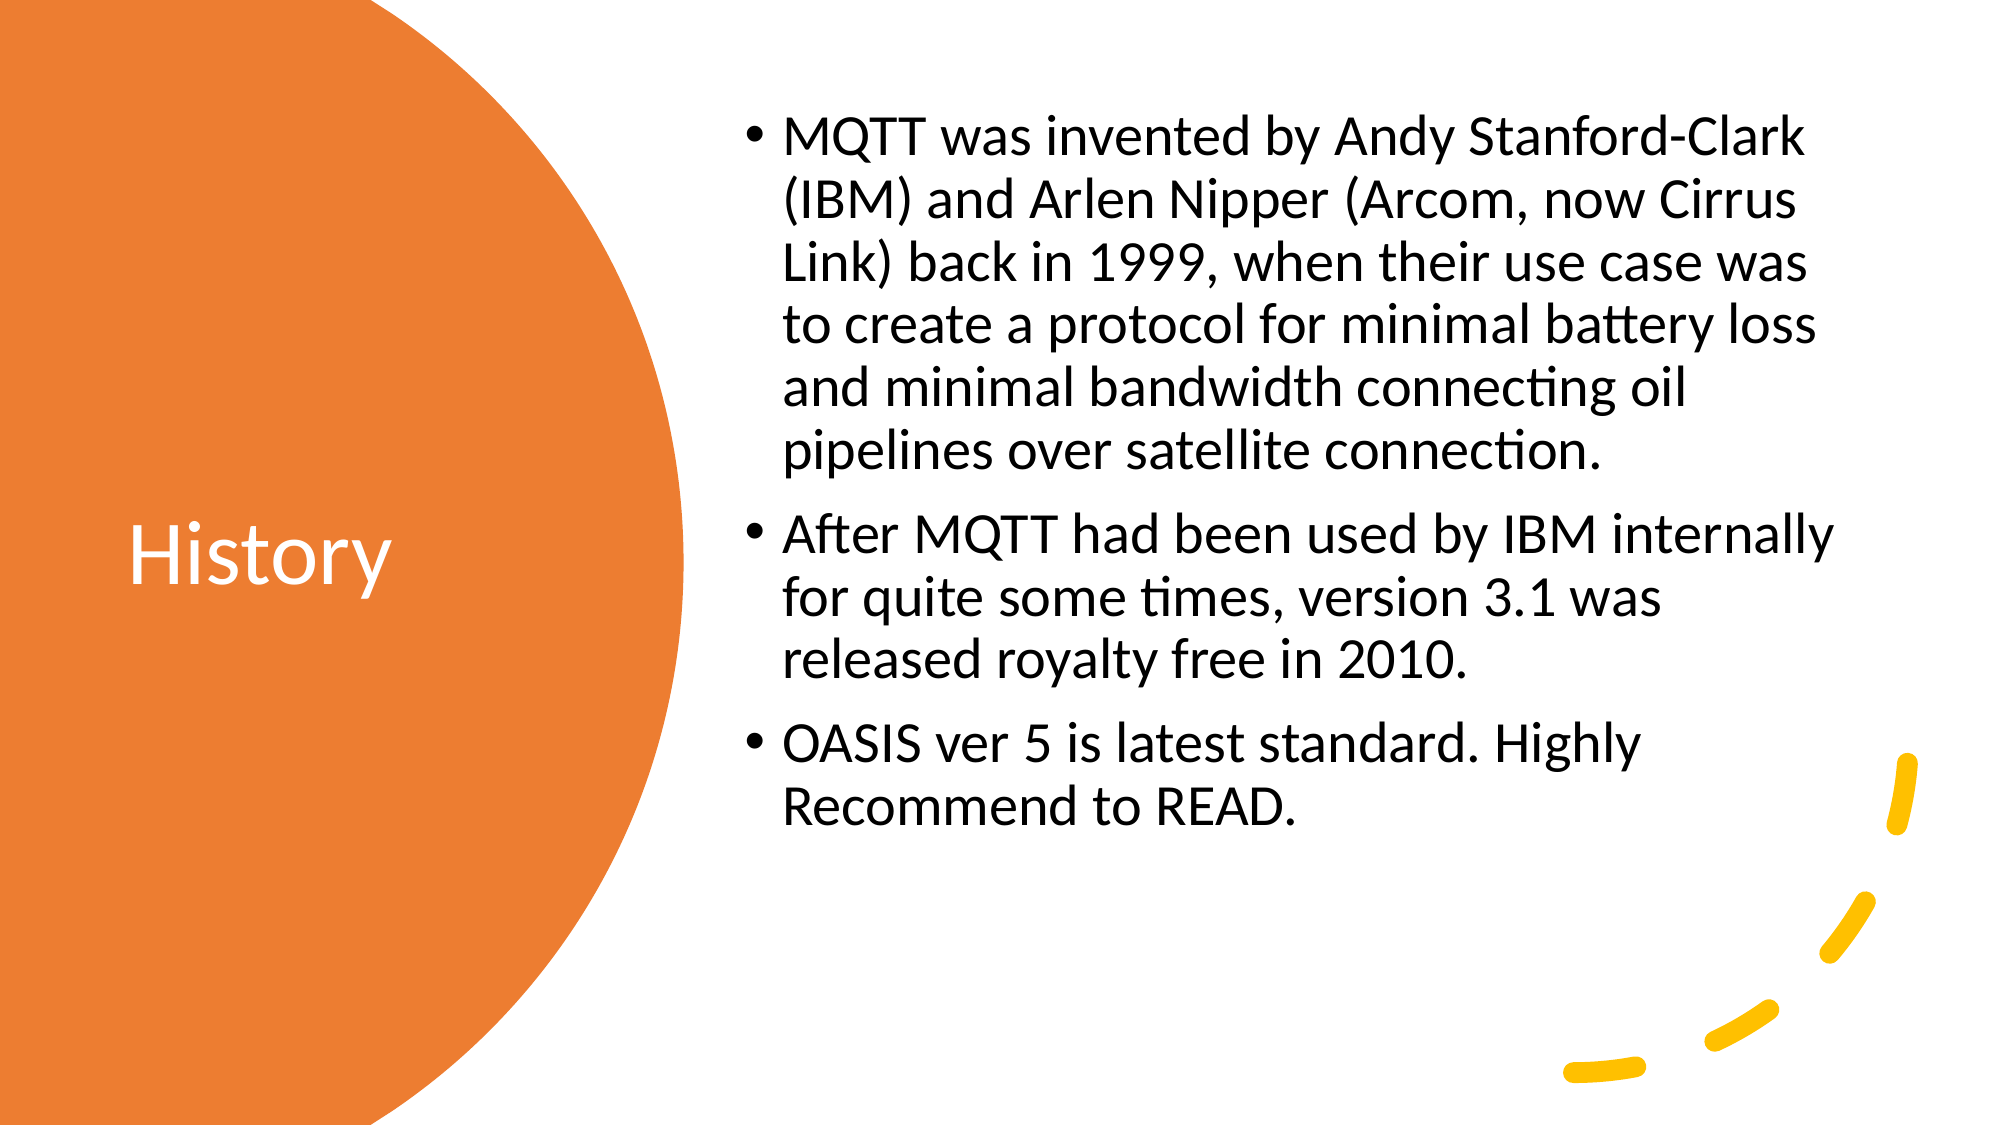

MQTT was invented by Andy Stanford-Clark (IBM) and Arlen Nipper (Arcom, now Cirrus Link) back in 1999, when their use case was to create a protocol for minimal battery loss and minimal bandwidth connecting oil pipelines over satellite connection.
After MQTT had been used by IBM internally for quite some times, version 3.1 was released royalty free in 2010.
OASIS ver 5 is latest standard. Highly Recommend to READ.

# History